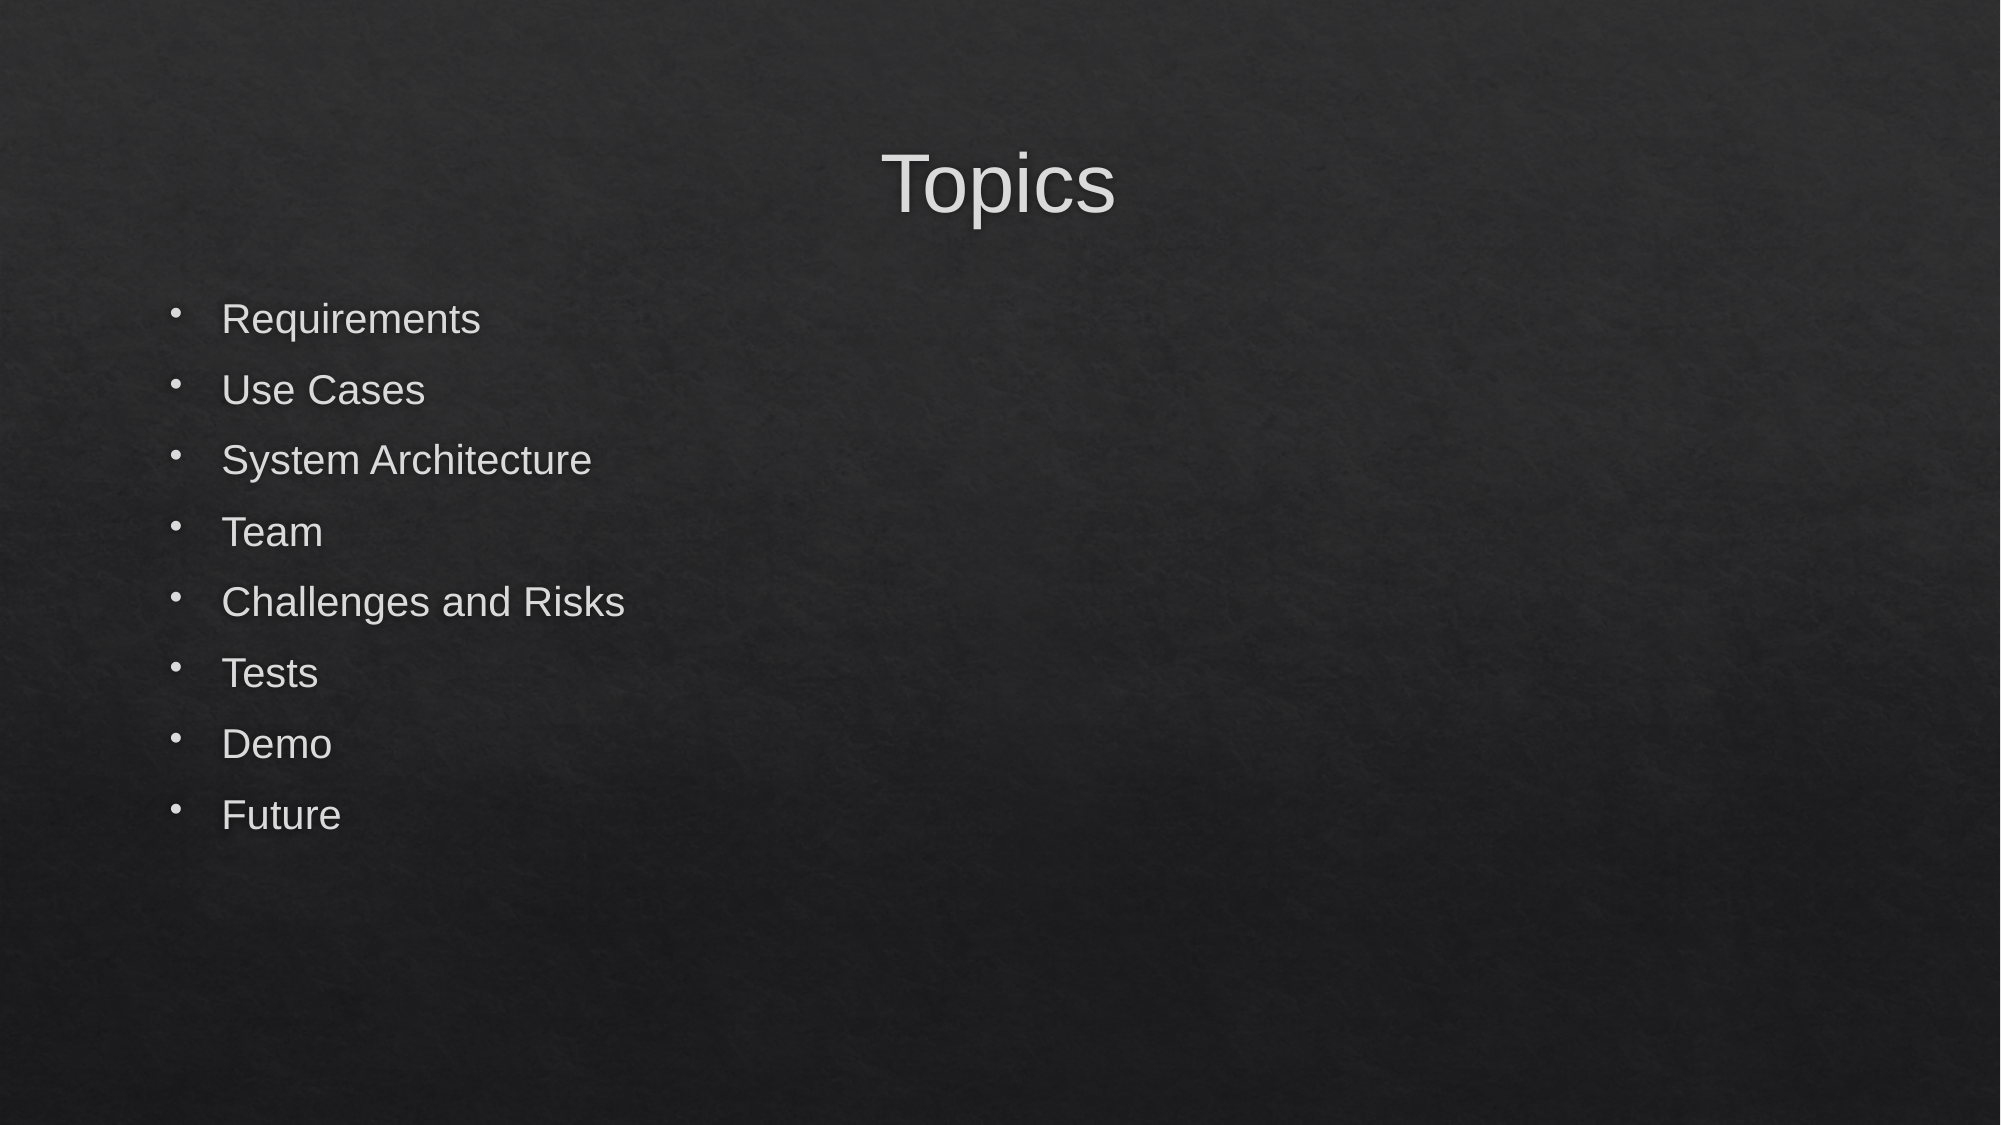

# Topics
Requirements
Use Cases
System Architecture
Team
Challenges and Risks
Tests
Demo
Future